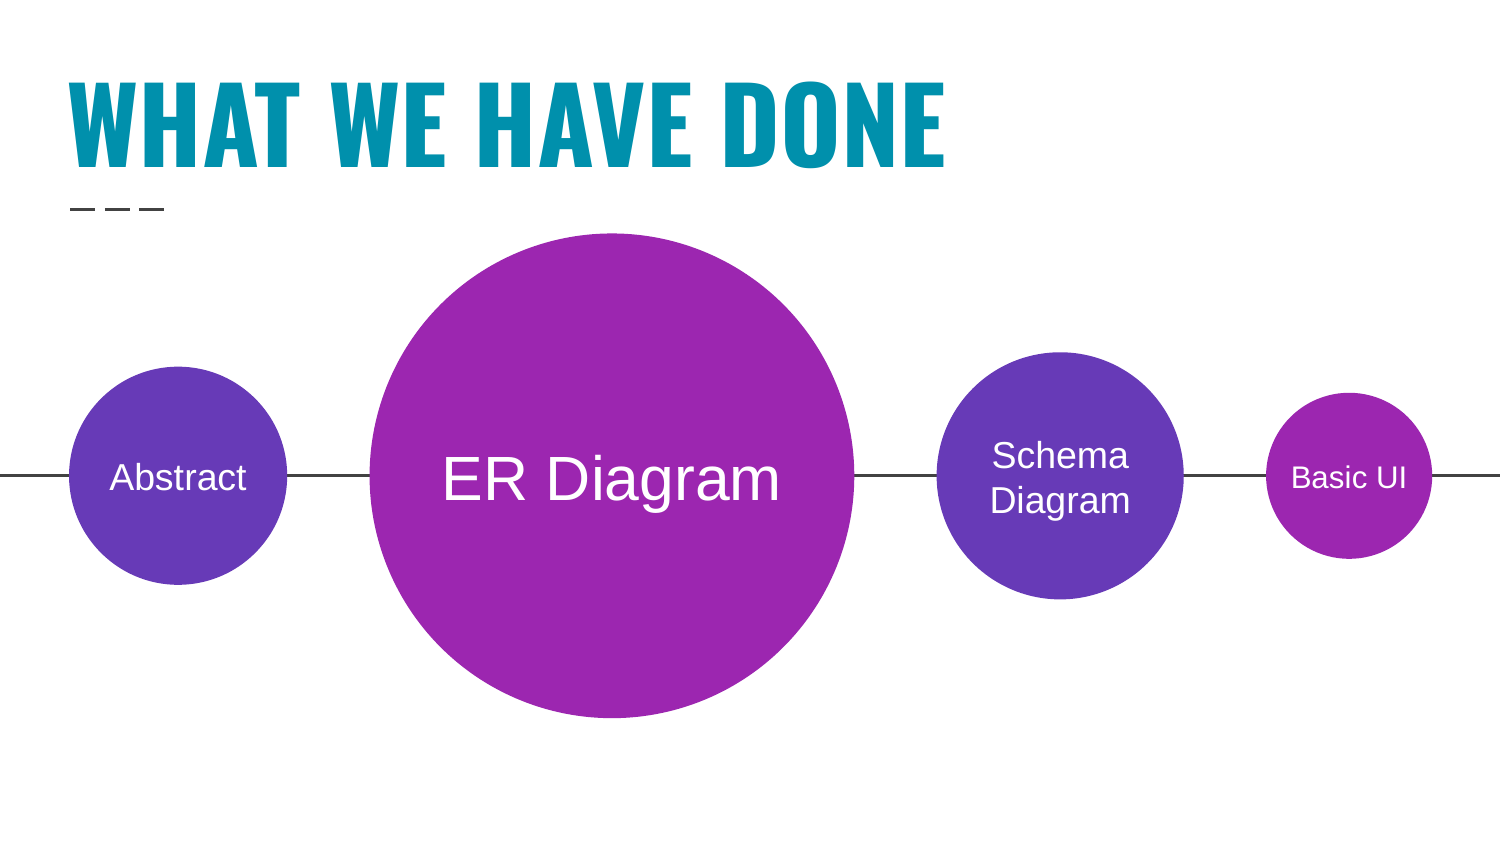

# WHAT WE HAVE DONE

ER Diagram

Abstract
Schema Diagram
Basic UI